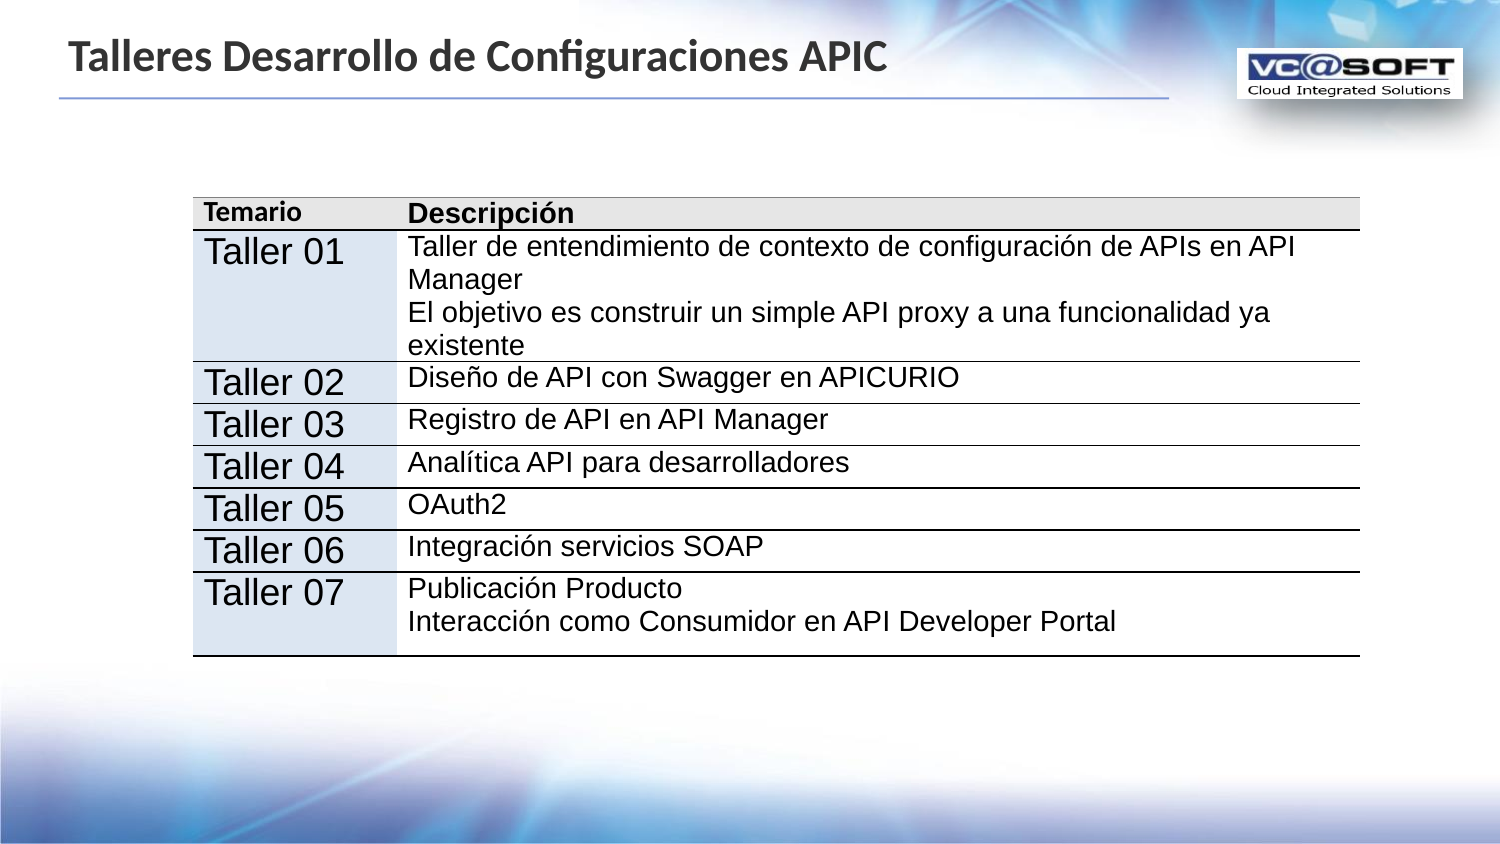

# Talleres Desarrollo de Configuraciones APIC
| Temario | Descripción |
| --- | --- |
| Taller 01 | Taller de entendimiento de contexto de configuración de APIs en API Manager El objetivo es construir un simple API proxy a una funcionalidad ya existente |
| Taller 02 | Diseño de API con Swagger en APICURIO |
| Taller 03 | Registro de API en API Manager |
| Taller 04 | Analítica API para desarrolladores |
| Taller 05 | OAuth2 |
| Taller 06 | Integración servicios SOAP |
| Taller 07 | Publicación Producto Interacción como Consumidor en API Developer Portal |